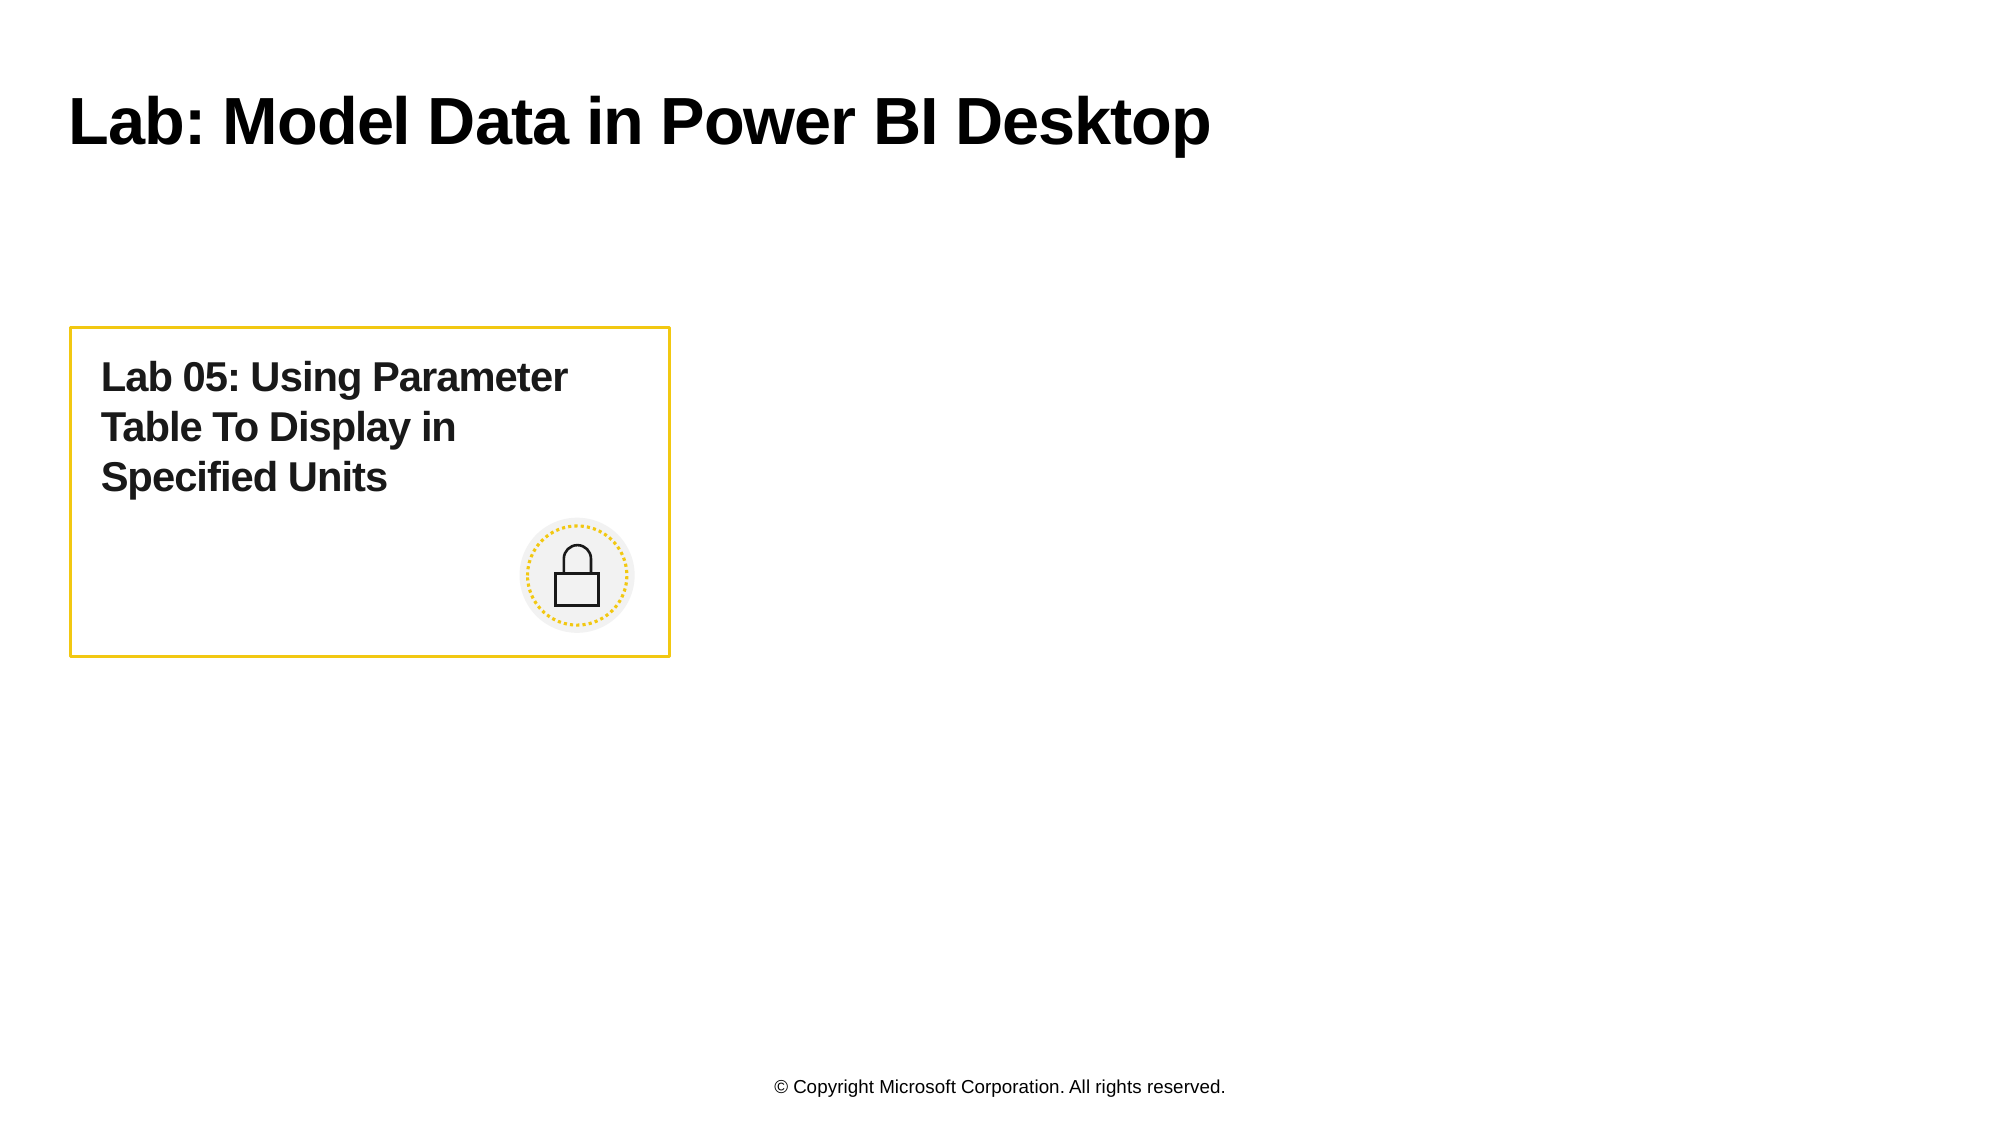

# Lab: Model Data in Power BI Desktop
Lab 05: Using Parameter Table To Display in Specified Units